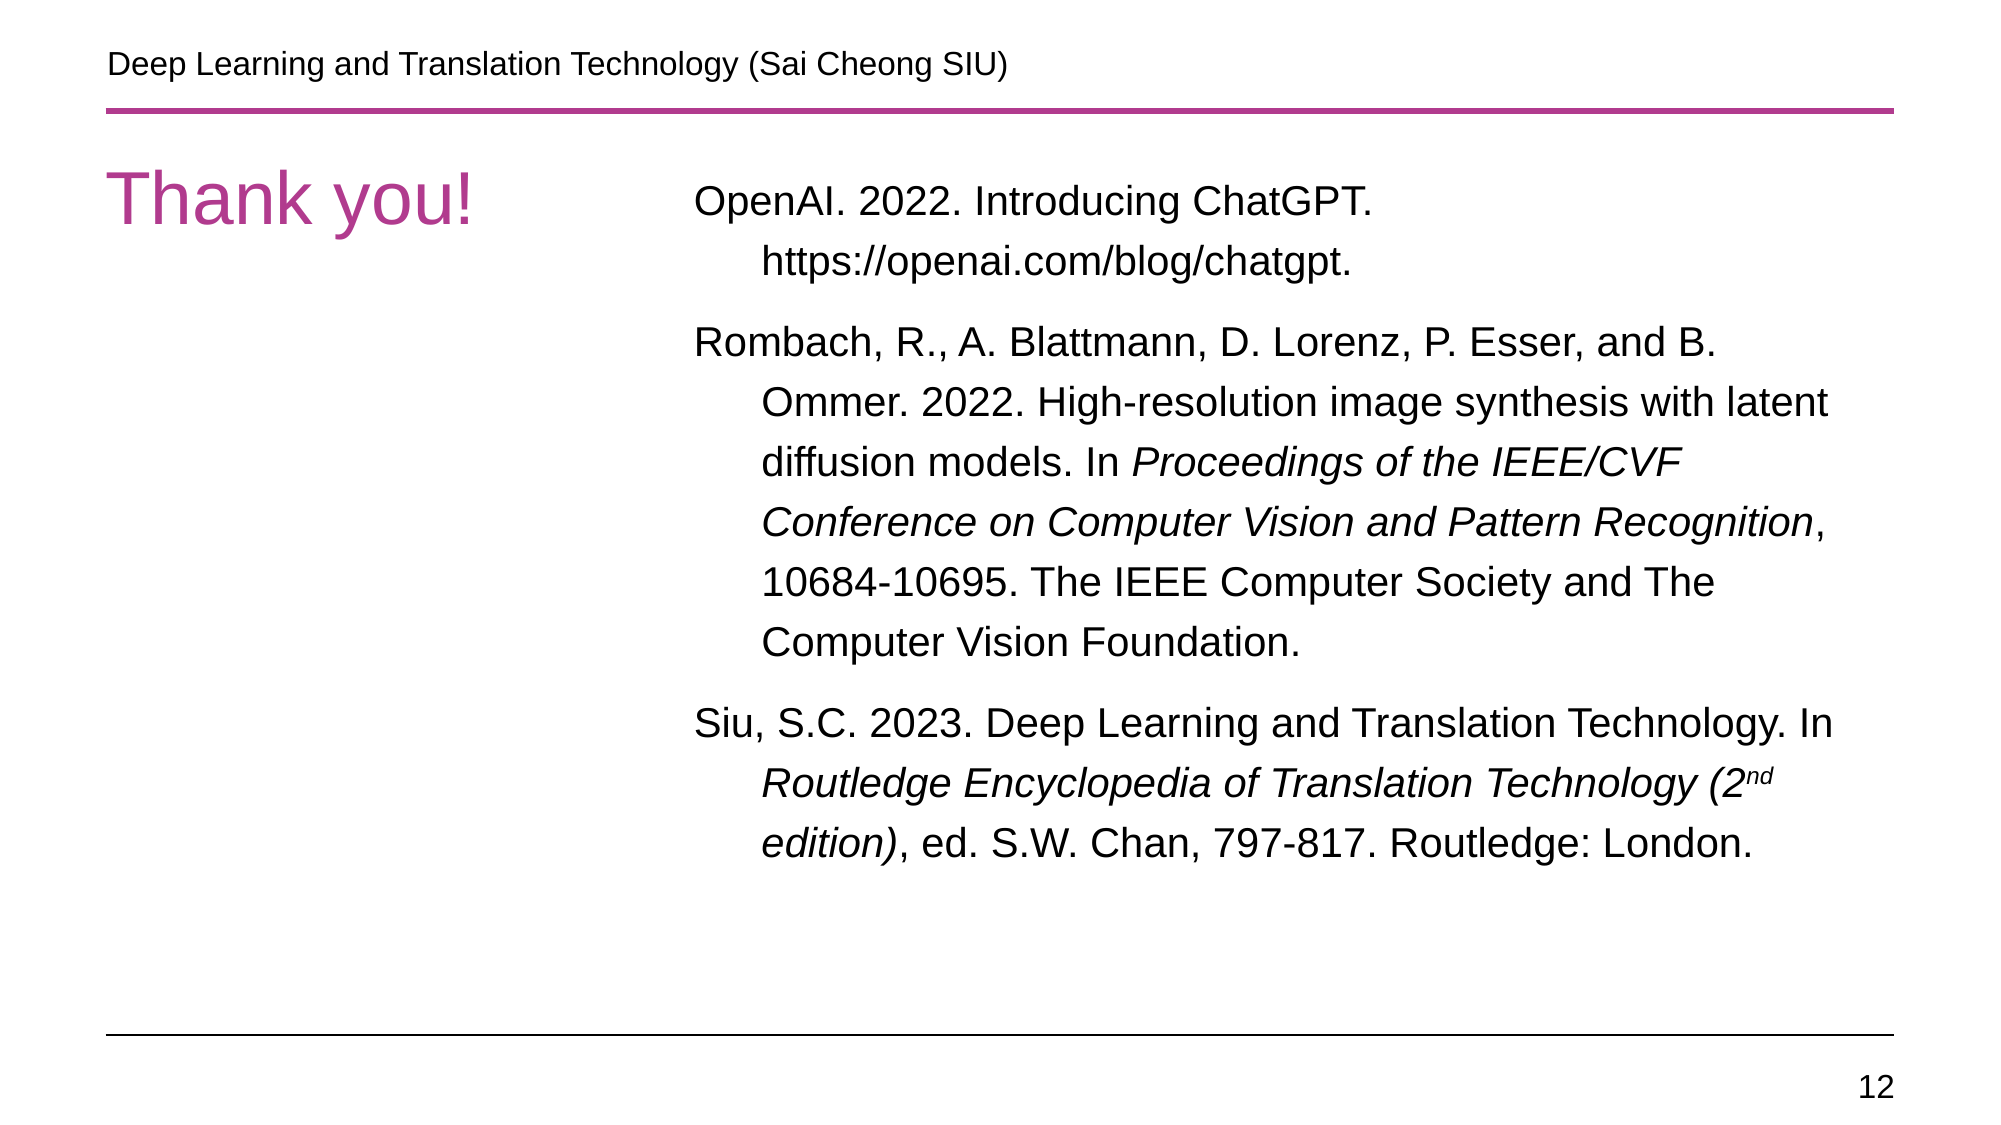

Deep Learning and Translation Technology (Sai Cheong SIU)
# Thank you!
OpenAI. 2022. Introducing ChatGPT. https://openai.com/blog/chatgpt.
Rombach, R., A. Blattmann, D. Lorenz, P. Esser, and B. Ommer. 2022. High-resolution image synthesis with latent diffusion models. In Proceedings of the IEEE/CVF Conference on Computer Vision and Pattern Recognition, 10684-10695. The IEEE Computer Society and The Computer Vision Foundation.
Siu, S.C. 2023. Deep Learning and Translation Technology. In Routledge Encyclopedia of Translation Technology (2nd edition), ed. S.W. Chan, 797-817. Routledge: London.
12